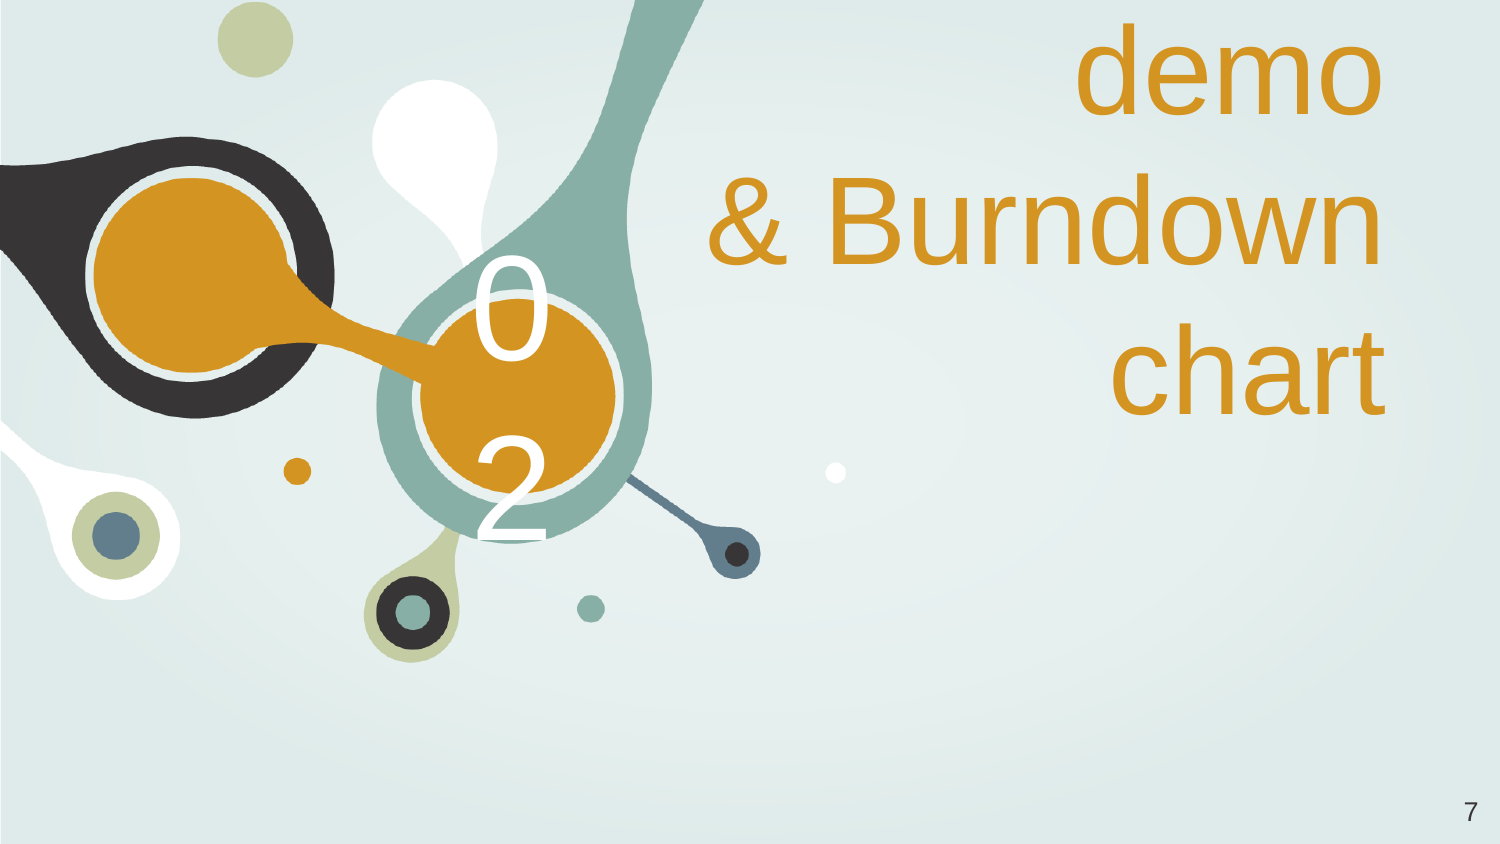

# Sprint 1 SW demo
& Burndown chart
02

7